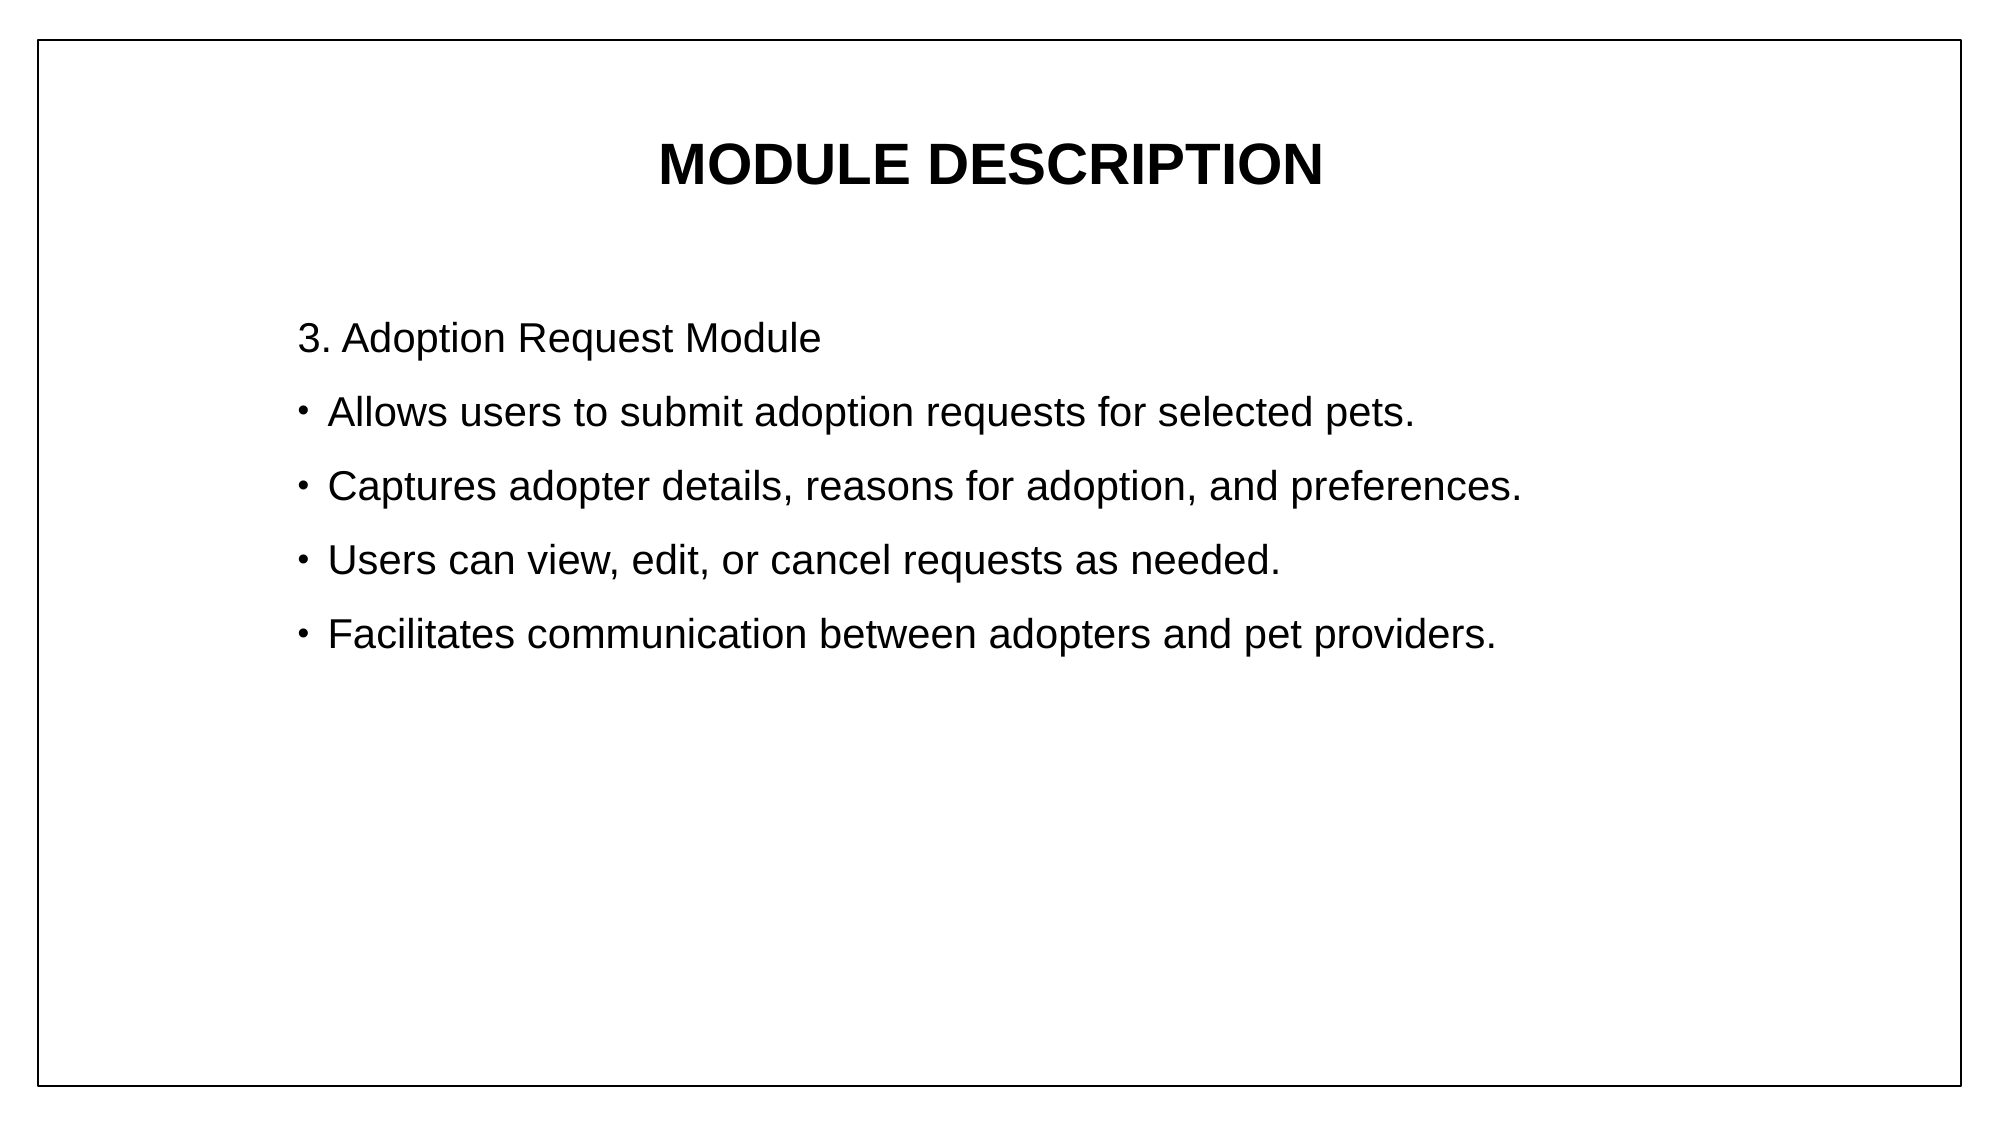

MODULE DESCRIPTION
3. Adoption Request Module
Allows users to submit adoption requests for selected pets.
Captures adopter details, reasons for adoption, and preferences.
Users can view, edit, or cancel requests as needed.
Facilitates communication between adopters and pet providers.